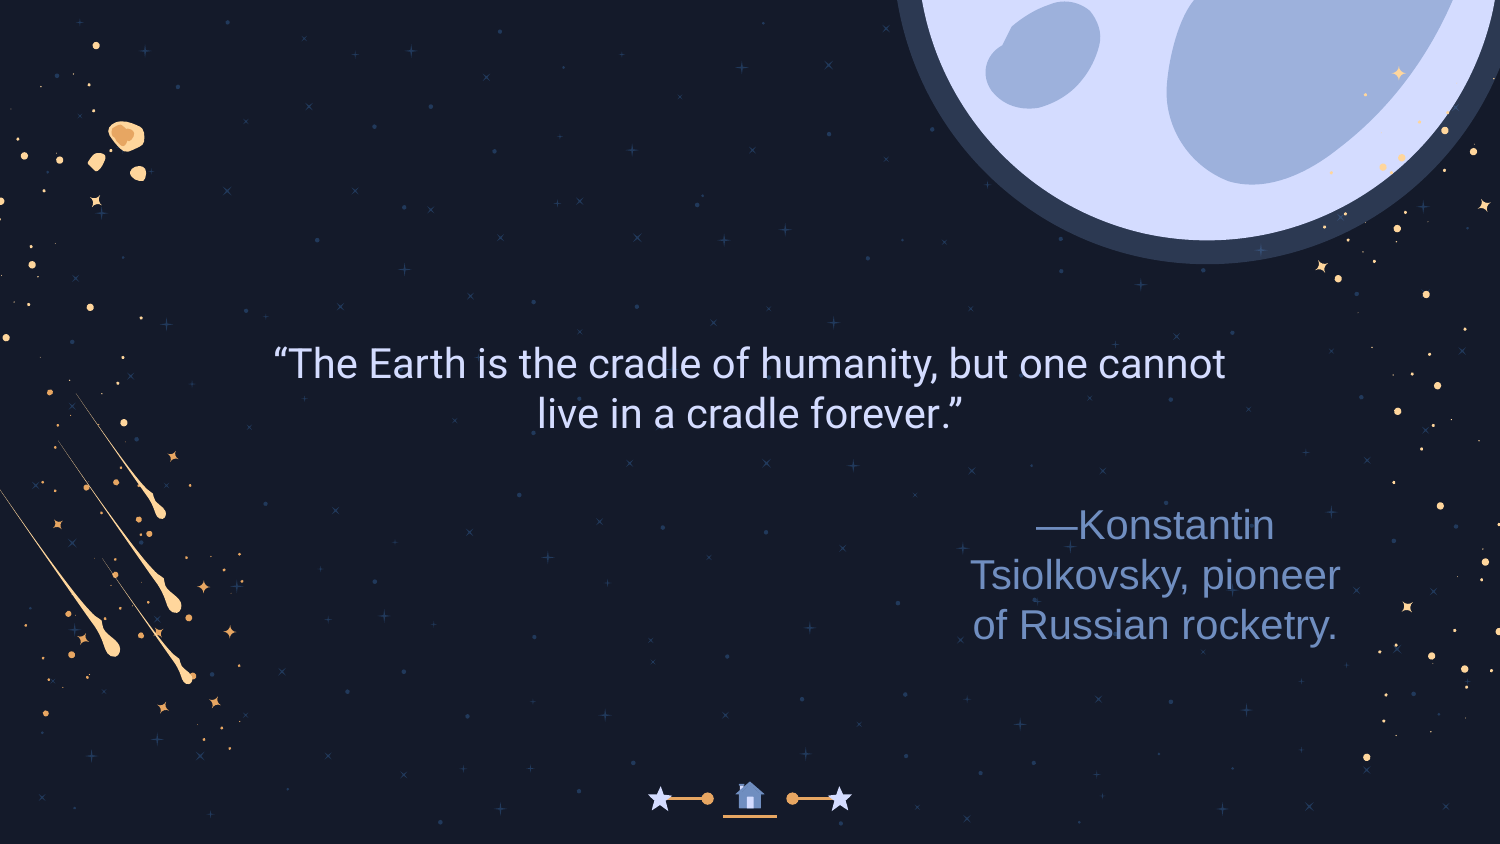

“The Earth is the cradle of humanity, but one cannot live in a cradle forever.”
# —Konstantin Tsiolkovsky, pioneer of Russian rocketry.